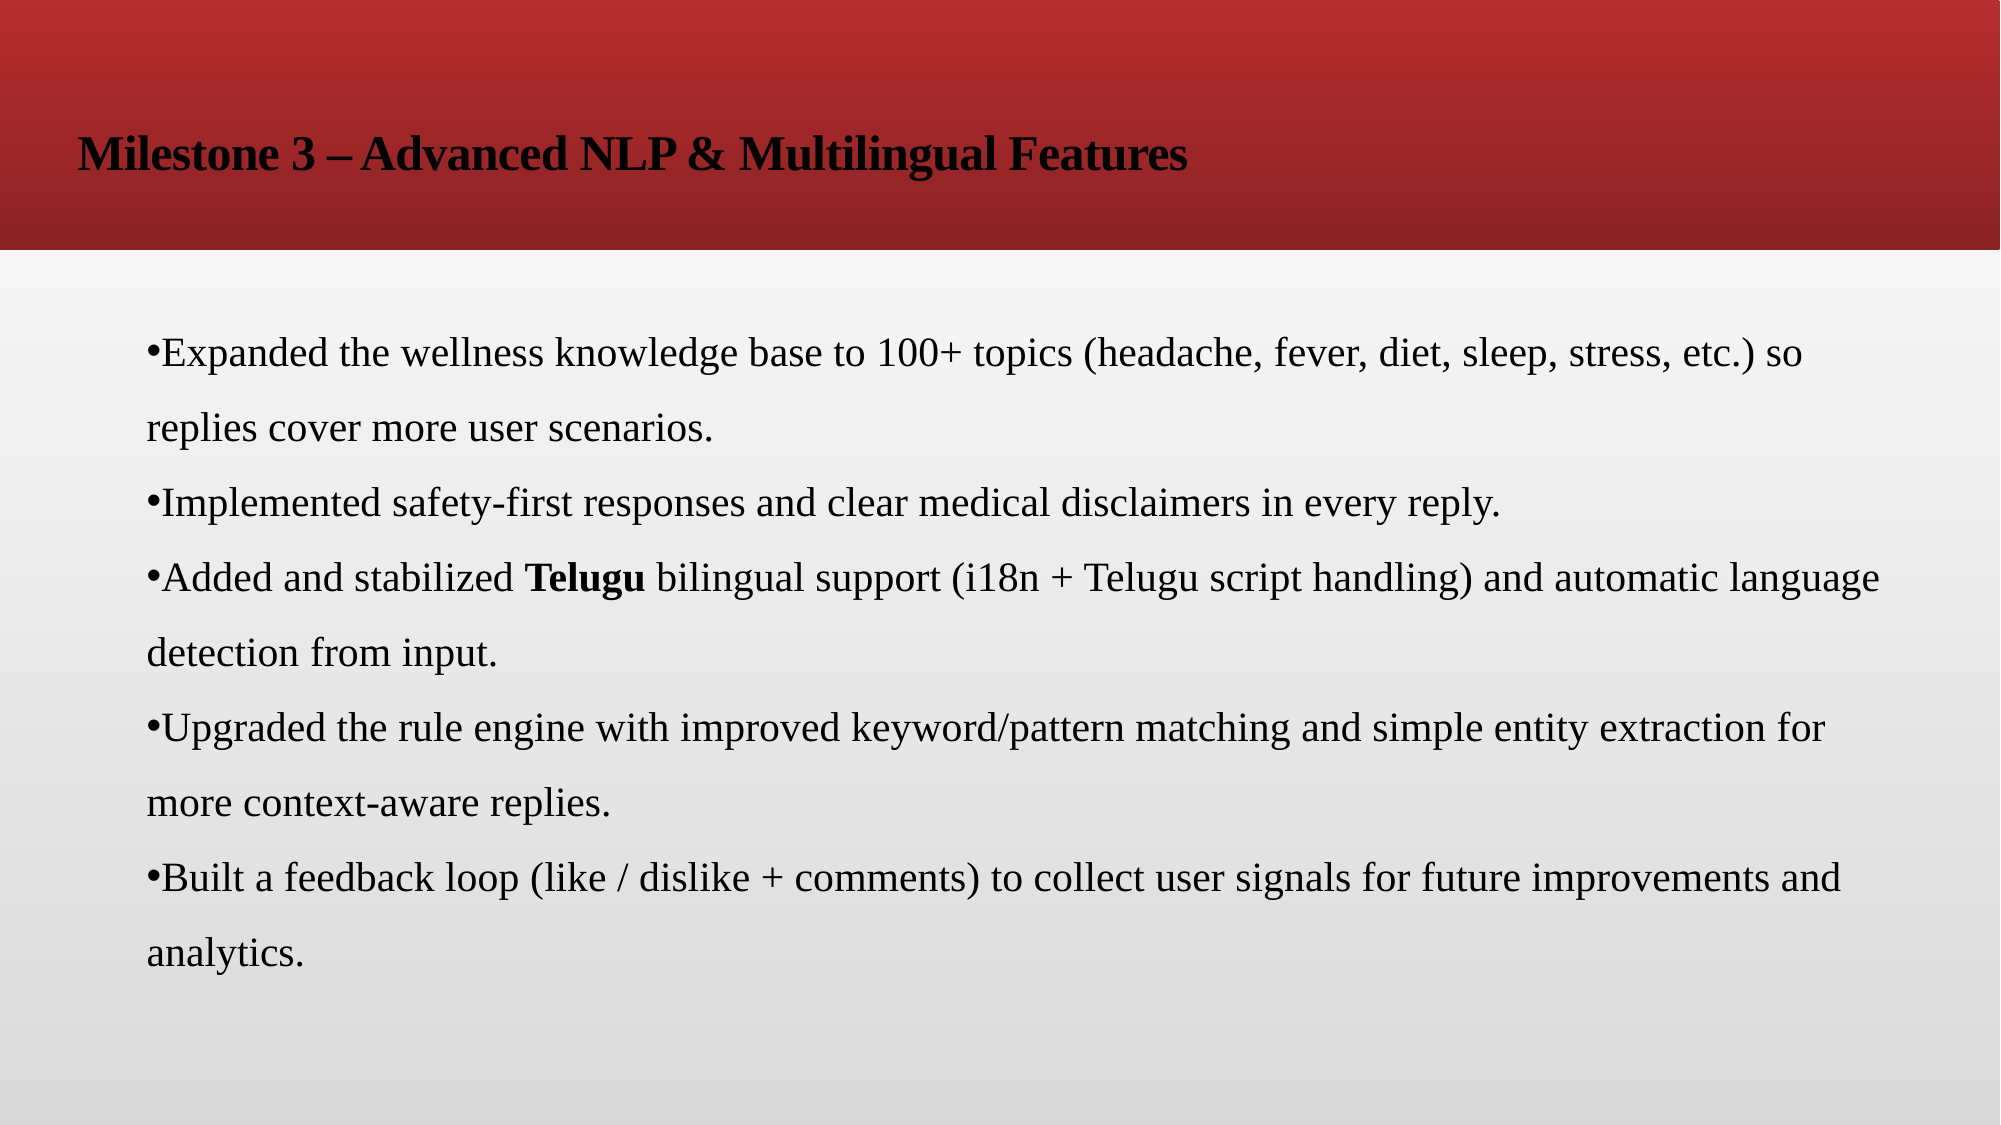

# Milestone 3 – Advanced NLP & Multilingual Features
Expanded the wellness knowledge base to 100+ topics (headache, fever, diet, sleep, stress, etc.) so replies cover more user scenarios.
Implemented safety-first responses and clear medical disclaimers in every reply.
Added and stabilized Telugu bilingual support (i18n + Telugu script handling) and automatic language detection from input.
Upgraded the rule engine with improved keyword/pattern matching and simple entity extraction for more context-aware replies.
Built a feedback loop (like / dislike + comments) to collect user signals for future improvements and analytics.